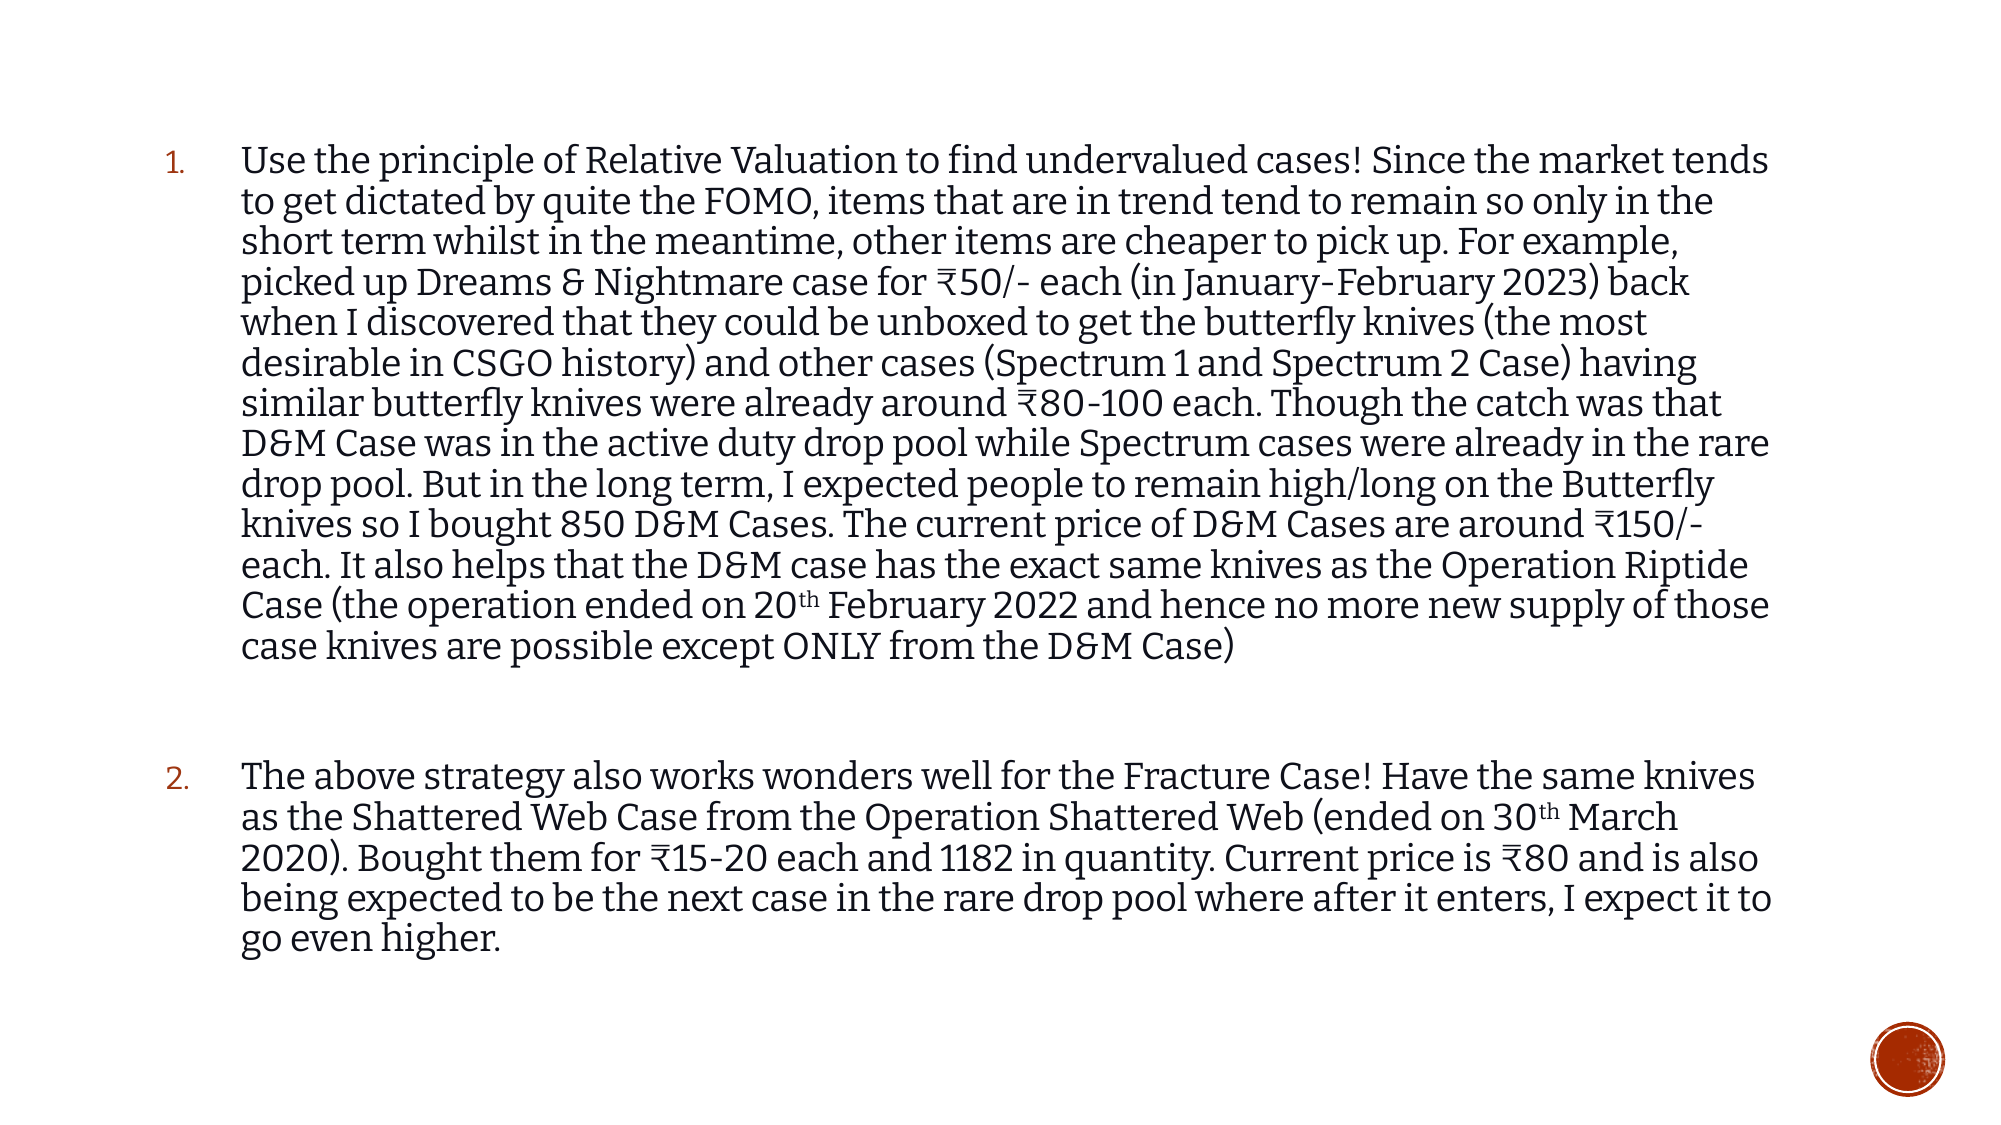

Use the principle of Relative Valuation to find undervalued cases! Since the market tends to get dictated by quite the FOMO, items that are in trend tend to remain so only in the short term whilst in the meantime, other items are cheaper to pick up. For example, picked up Dreams & Nightmare case for ₹50/- each (in January-February 2023) back when I discovered that they could be unboxed to get the butterfly knives (the most desirable in CSGO history) and other cases (Spectrum 1 and Spectrum 2 Case) having similar butterfly knives were already around ₹80-100 each. Though the catch was that D&M Case was in the active duty drop pool while Spectrum cases were already in the rare drop pool. But in the long term, I expected people to remain high/long on the Butterfly knives so I bought 850 D&M Cases. The current price of D&M Cases are around ₹150/- each. It also helps that the D&M case has the exact same knives as the Operation Riptide Case (the operation ended on 20th February 2022 and hence no more new supply of those case knives are possible except ONLY from the D&M Case)

The above strategy also works wonders well for the Fracture Case! Have the same knives as the Shattered Web Case from the Operation Shattered Web (ended on 30th March 2020). Bought them for ₹15-20 each and 1182 in quantity. Current price is ₹80 and is also being expected to be the next case in the rare drop pool where after it enters, I expect it to go even higher.